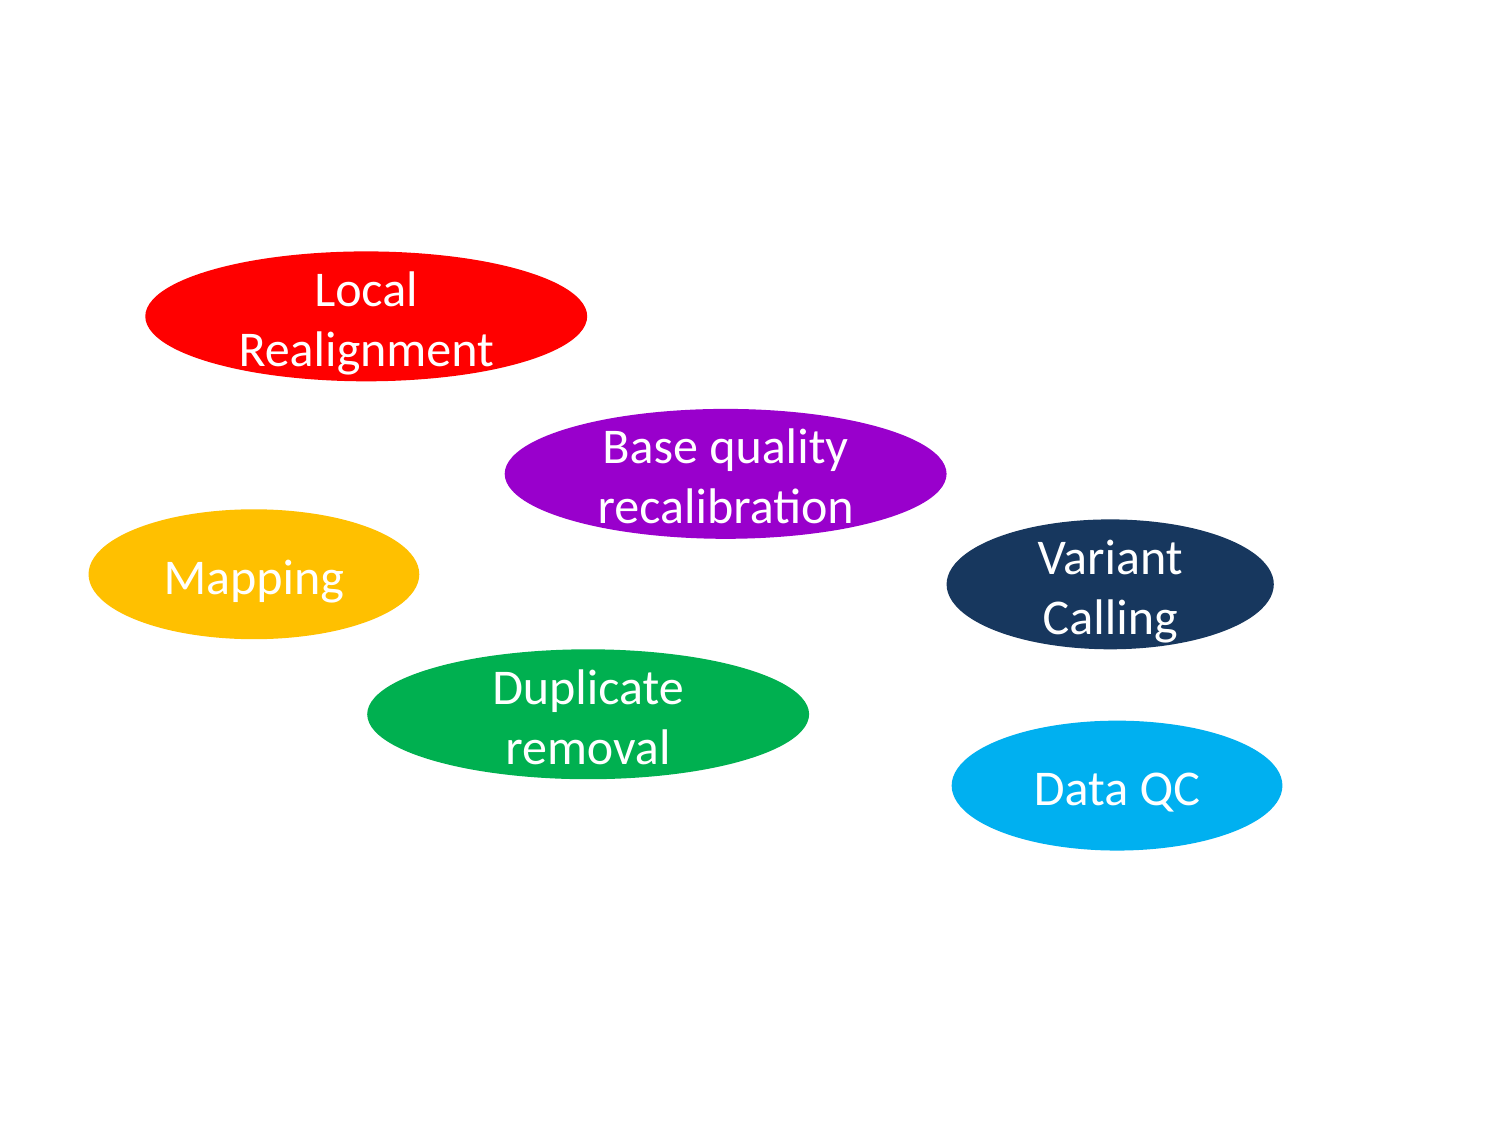

Local Realignment
Base quality recalibration
Mapping
Variant Calling
Duplicate removal
Data QC